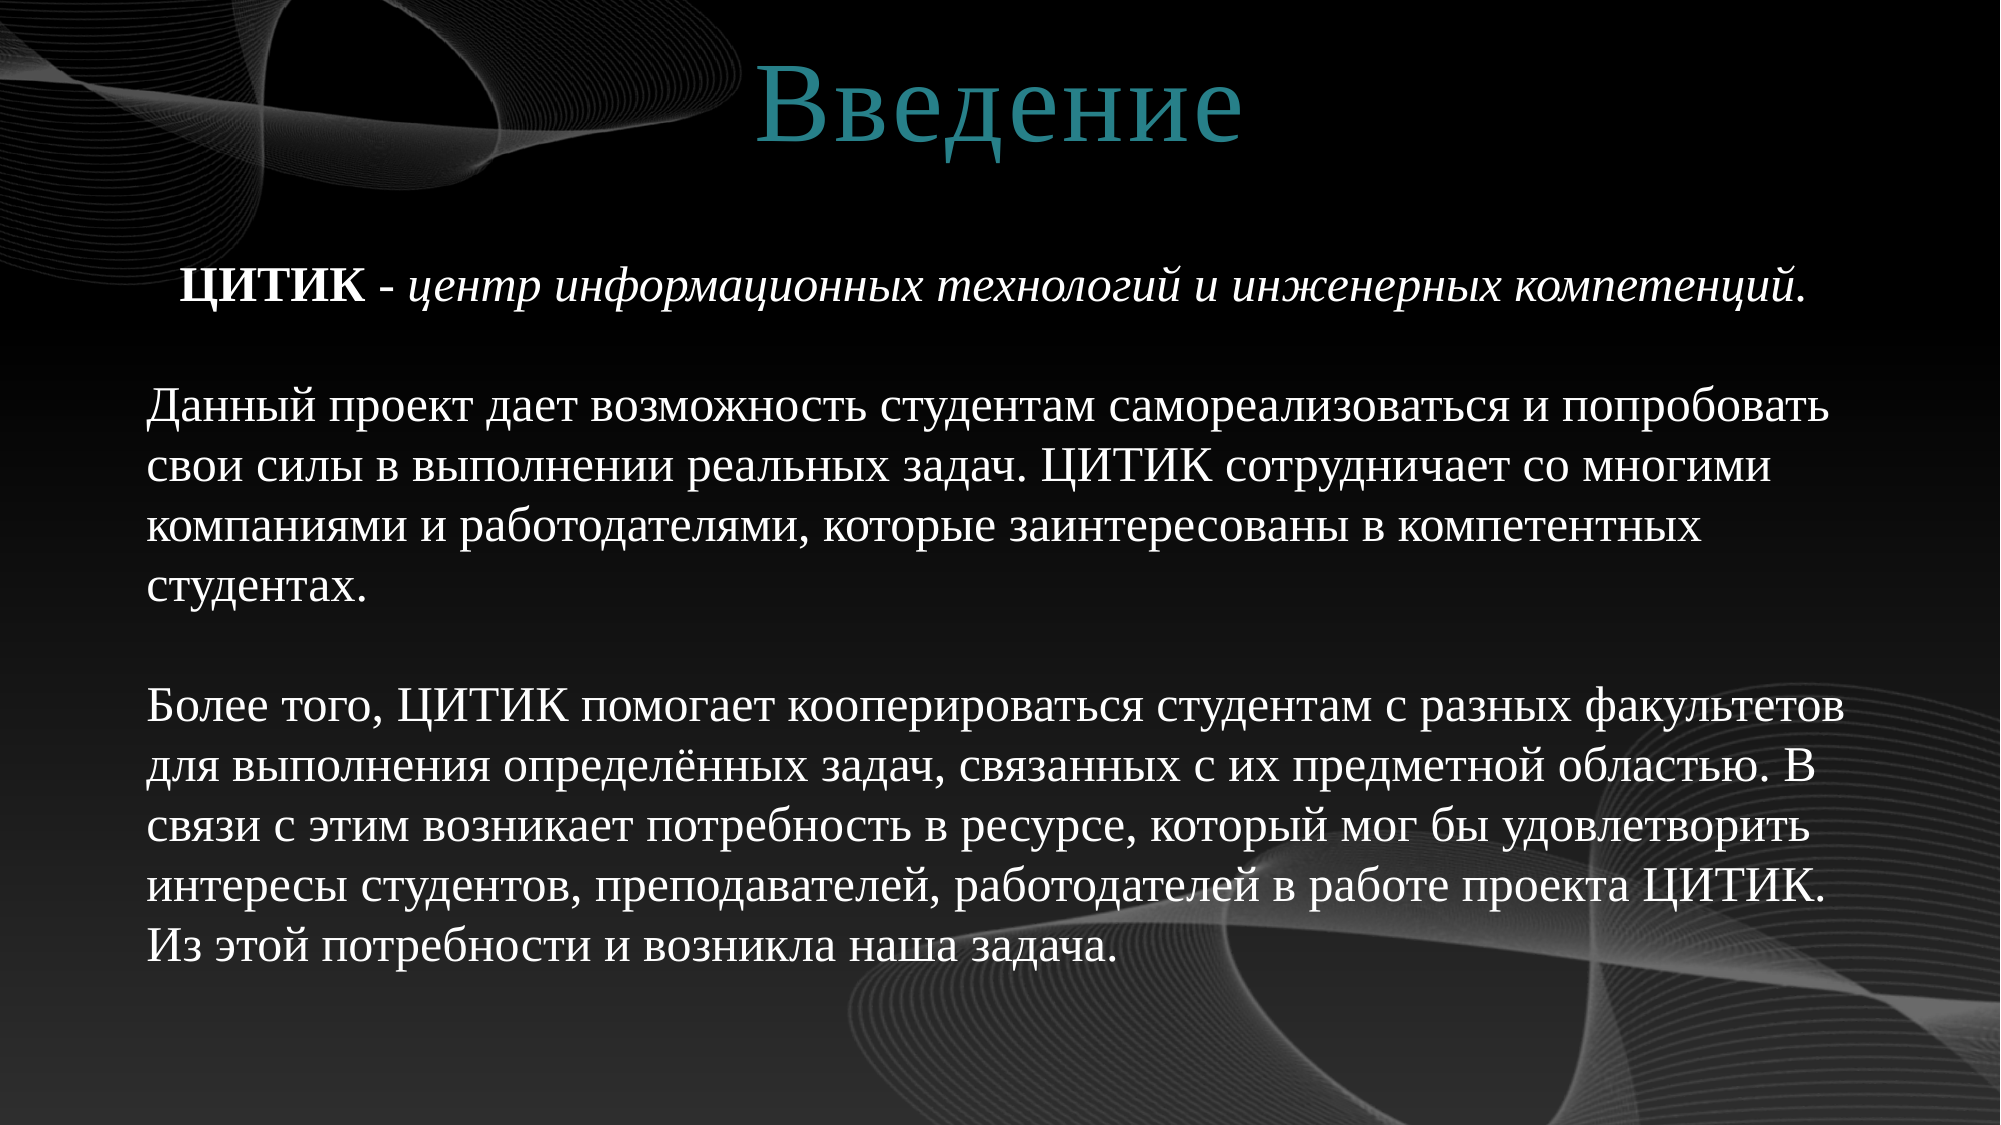

# Введение
ЦИТИК - центр информационных технологий и инженерных компетенций.

Данный проект дает возможность студентам самореализоваться и попробовать свои силы в выполнении реальных задач. ЦИТИК сотрудничает со многими компаниями и работодателями, которые заинтересованы в компетентных студентах.

Более того, ЦИТИК помогает кооперироваться студентам с разных факультетов
для выполнения определённых задач, связанных с их предметной областью. В
связи с этим возникает потребность в ресурсе, который мог бы удовлетворить
интересы студентов, преподавателей, работодателей в работе проекта ЦИТИК.
Из этой потребности и возникла наша задача.